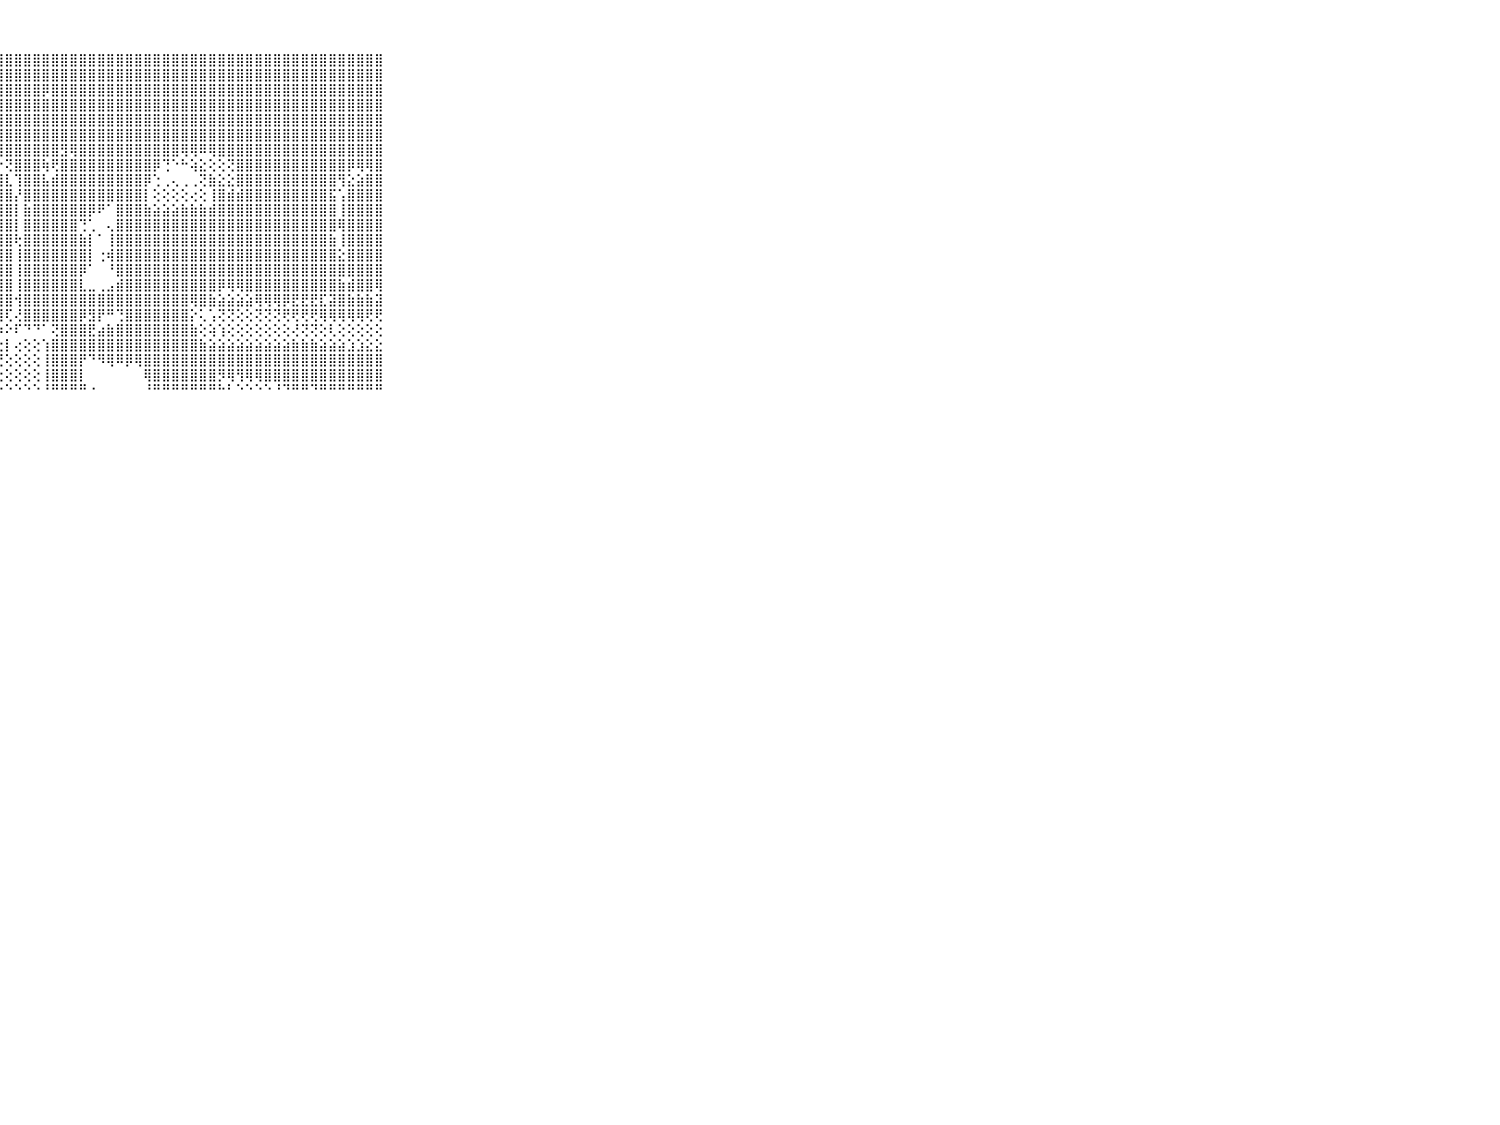

⠀⠀⠀⠀⠀⠀⠀⠀⠀⠀⠀⣿⣿⣿⣿⣿⣿⣿⣿⣿⣿⣿⣿⣿⣿⣿⣿⣿⣿⣿⣿⣿⣿⣿⣿⣿⣿⣿⣿⣿⣿⣿⣿⣿⣿⣿⣿⣿⣿⣿⣿⣿⣿⣿⣿⣿⣿⣿⣿⣿⣿⣿⣿⣿⣿⣿⣿⣿⣿⠀⠀⠀⠀⠀⠀⠀⠀⠀⠀⠀⠀
⠀⠀⠀⠀⠀⠀⠀⠀⠀⠀⠀⣷⣿⣽⣿⣿⣿⣿⣿⣿⣿⣿⣿⣿⣿⣿⣿⣿⣿⣿⣿⣿⣿⣿⣿⣿⣿⣿⣿⣿⣿⣿⣿⣿⣿⣿⣿⣿⣿⣿⣿⣿⣿⣿⣿⣿⣿⣿⣿⣿⣿⣿⣿⣿⣿⣿⣿⣿⣿⠀⠀⠀⠀⠀⠀⠀⠀⠀⠀⠀⠀
⠀⠀⠀⠀⠀⠀⠀⠀⠀⠀⠀⣿⣿⣿⣿⣿⣿⣿⣿⣿⣿⣿⣿⣿⣷⣿⣿⣿⣿⣿⣿⣿⡿⣿⣿⣿⣿⣿⣿⣿⣿⣿⣿⣿⣿⣿⣿⣿⣿⣿⣿⣿⣿⣿⣿⣿⣿⣿⣿⣿⣿⣿⣿⣿⣿⣿⣿⣿⣿⠀⠀⠀⠀⠀⠀⠀⠀⠀⠀⠀⠀
⠀⠀⠀⠀⠀⠀⠀⠀⠀⠀⠀⣿⣿⣿⣿⣿⣿⣿⣿⣿⣿⣿⣿⣿⣿⣿⣿⣿⣿⣿⣿⣿⣿⣿⣿⣿⣿⣿⣿⣿⣿⣿⣿⣿⣿⣿⣿⣿⣿⣿⣿⣿⣿⣿⣿⣿⣿⣿⣿⣿⣿⣿⣿⣿⣿⣿⣿⣿⣿⠀⠀⠀⠀⠀⠀⠀⠀⠀⠀⠀⠀
⠀⠀⠀⠀⠀⠀⠀⠀⠀⠀⠀⣿⣿⣿⣿⣿⣿⣿⣿⣿⣿⣿⣿⣿⣿⣿⣿⣿⣿⣿⣿⣿⣿⣿⣿⣿⣿⣿⣿⣿⣿⣿⣿⣿⣿⣿⣿⣿⣿⣿⣿⣿⣿⣿⣿⣿⣿⣿⣿⣿⣿⣿⣿⣿⣿⣿⣿⣿⣿⠀⠀⠀⠀⠀⠀⠀⠀⠀⠀⠀⠀
⠀⠀⠀⠀⠀⠀⠀⠀⠀⠀⠀⣿⣿⣻⣿⣿⣿⣿⢿⢟⢏⢟⢟⢻⢿⣿⣿⣿⣿⣿⣿⣿⣿⣿⣿⣿⣿⣿⣿⣿⣿⣿⣿⣿⣿⣿⣿⣿⣿⣿⣿⣿⣿⣿⣿⣿⣿⣿⣿⣿⣿⣿⣿⣿⣿⣿⣿⣿⣿⠀⠀⠀⠀⠀⠀⠀⠀⠀⠀⠀⠀
⠀⠀⠀⠀⠀⠀⠀⠀⠀⠀⠀⣷⡿⣯⣾⡿⣟⣕⡑⢕⠕⠗⠗⢵⣕⡜⢝⢿⣿⣿⣿⣿⣿⣿⣻⢿⣿⣿⣿⣿⣿⣿⣿⣿⣿⣿⣿⢿⢿⠿⢿⣿⣿⣿⣿⣿⣿⣿⣿⣿⣿⣿⣿⣿⣿⣿⣿⣿⣿⠀⠀⠀⠀⠀⠀⠀⠀⠀⠀⠀⠀
⠀⠀⠀⠀⠀⠀⠀⠀⠀⠀⠀⢹⣿⣿⢇⢕⢝⢝⢝⢝⢝⢝⢝⢕⢕⢝⢧⡕⢝⣿⣿⣿⢷⢟⣿⣿⣿⣿⣿⣿⣿⣿⣿⣿⡿⢙⠑⠓⢵⣕⢕⢕⢝⣿⣿⣿⣿⣿⣿⣿⣿⣿⣿⣿⣿⡿⢿⢿⣿⠀⠀⠀⠀⠀⠀⠀⠀⠀⠀⠀⠀
⠀⠀⠀⠀⠀⠀⠀⠀⠀⠀⠀⣿⣿⣧⣕⣕⣕⣕⣕⡕⢕⢕⢕⢕⢕⢕⢕⢻⣇⢹⣿⣿⣧⣾⣿⣿⣿⣿⣿⣿⣿⣿⣿⡿⢑⢀⢄⢀⢀⢝⣷⣕⣕⣿⣿⣿⣿⣿⣿⣿⣿⣿⣿⣿⢻⣕⣵⣿⣿⠀⠀⠀⠀⠀⠀⠀⠀⠀⠀⠀⠀
⠀⠀⠀⠀⠀⠀⠀⠀⠀⠀⠀⣿⣿⣿⣿⣿⣿⣿⣿⣿⣿⣿⣿⣷⣷⣷⣷⣼⣿⡜⣿⣿⣿⣿⣿⣿⣿⣿⣿⣿⣿⣿⣿⡇⢕⢕⢕⢕⢔⢕⢸⣿⣾⣾⣿⣿⣿⣿⣿⣿⣿⣿⣿⣯⢡⣿⣿⣿⣿⠀⠀⠀⠀⠀⠀⠀⠀⠀⠀⠀⠀
⠀⠀⠀⠀⠀⠀⠀⠀⠀⠀⠀⣿⣿⣿⣿⣿⣿⣿⣿⣿⣿⣿⣿⣿⣿⣿⣿⣿⣿⡇⣷⣿⣿⣿⣿⣿⣿⡿⠟⠁⣿⣿⣿⣷⣵⣵⣵⣷⣷⣷⣾⣿⣿⣿⣿⣿⣿⣿⣿⣿⣿⣿⣿⣿⢸⣿⣿⣿⣿⠀⠀⠀⠀⠀⠀⠀⠀⠀⠀⠀⠀
⠀⠀⠀⠀⠀⠀⠀⠀⠀⠀⠀⣿⣿⣿⣿⣿⣿⣿⣿⣿⣿⣿⣿⣿⣿⣿⣿⣿⣿⡇⣿⣿⣿⣿⣿⣿⢙⢁⠀⢄⣿⣿⣿⣿⣿⣿⣿⣿⣿⣿⣿⣿⣿⣿⣿⣿⣿⣿⣿⣿⣿⣿⣿⣿⢿⣿⣿⣿⣿⠀⠀⠀⠀⠀⠀⠀⠀⠀⠀⠀⠀
⠀⠀⠀⠀⠀⠀⠀⠀⠀⠀⠀⣿⣿⣿⣿⣿⣿⣿⣿⣿⣿⣿⣿⣿⣿⣿⣿⣿⣿⢗⣿⣿⣿⣿⣿⣿⣷⡇⠁⢸⣿⣿⣿⣿⣿⣿⣿⣿⣿⣿⣿⣿⣿⣿⣿⣿⣿⣿⣿⣿⣿⣿⣿⣷⢸⣿⣿⣿⣿⠀⠀⠀⠀⠀⠀⠀⠀⠀⠀⠀⠀
⠀⠀⠀⠀⠀⠀⠀⠀⠀⠀⠀⣿⣿⣿⣿⣿⣿⣿⣿⣿⣿⣿⣿⣿⣿⣿⣿⣿⣿⢸⣿⣿⣿⣿⣿⣿⣿⡇⢐⢾⣿⣿⣿⣿⣿⣿⣿⣿⣿⣿⣿⣿⣿⣿⣿⣿⣿⣿⣿⣿⣿⣿⣿⣿⣕⣿⣿⣿⣿⠀⠀⠀⠀⠀⠀⠀⠀⠀⠀⠀⠀
⠀⠀⠀⠀⠀⠀⠀⠀⠀⠀⠀⣿⣿⣿⣿⣿⣿⣿⣿⣿⣿⣿⣿⣿⣿⣿⣿⣿⣿⢸⣿⣿⣿⣿⣿⣿⡿⠁⠀⠘⣿⣿⣿⣿⣿⣿⣿⣿⣿⣿⣿⣿⣿⣿⣿⣿⣿⣿⣿⣿⣿⣿⣿⣿⣿⣿⣿⣿⣿⠀⠀⠀⠀⠀⠀⠀⠀⠀⠀⠀⠀
⠀⠀⠀⠀⠀⠀⠀⠀⠀⠀⠀⣿⣿⣿⣿⣿⣿⣿⣿⣿⣿⣿⣿⣿⣿⣿⣿⣿⣿⢸⣿⣿⣿⣿⣿⣿⣇⣀⢀⣠⣾⣿⣿⣿⣿⣿⣿⣿⣿⣿⣿⡿⢿⢿⣿⣿⣿⣿⣿⣿⣿⣿⣿⣿⣷⣾⣿⣿⢿⠀⠀⠀⠀⠀⠀⠀⠀⠀⠀⠀⠀
⠀⠀⠀⠀⠀⠀⠀⠀⠀⠀⠀⣿⣿⣿⣿⣿⣿⣿⣿⣿⣿⣿⣿⣿⣿⣿⣿⣿⣿⢺⣿⣿⣿⣿⣿⣿⣿⣿⣿⣿⣿⣿⣿⣿⣿⣿⣿⣿⢿⣿⣷⣵⣵⣵⣵⢿⢿⢿⡿⣟⣟⣟⣏⣽⣿⣷⣷⣷⣽⠀⠀⠀⠀⠀⠀⠀⠀⠀⠀⠀⠀
⠀⠀⠀⠀⠀⠀⠀⠀⠀⠀⠀⣿⣿⣿⣿⣿⣟⣟⡟⣟⣟⣿⣿⣿⡿⢿⢿⢿⢏⢜⣿⣿⣿⣿⣿⣿⡿⣻⡟⠛⢙⣿⣿⣿⣿⣿⣿⣿⡕⢅⢡⢝⢝⢕⢕⢝⢝⢝⢟⢟⢟⢟⢿⢿⢿⢿⢿⢟⢟⠀⠀⠀⠀⠀⠀⠀⠀⠀⠀⠀⠀
⠀⠀⠀⠀⠀⠀⠀⠀⠀⠀⠀⣿⣿⣿⣿⣿⣿⣿⣿⣿⣿⣯⣽⣿⣷⢷⠷⠷⠕⠏⠙⠙⠁⢝⣿⣿⣿⣟⣴⣷⣿⣿⣿⣿⣿⣿⣿⣿⣷⢕⢵⢱⢕⢕⢕⢕⢕⢕⢕⢜⢝⢝⢕⢇⢕⢕⢕⢕⢕⠀⠀⠀⠀⠀⠀⠀⠀⠀⠀⠀⠀
⠀⠀⠀⠀⠀⠀⠀⠀⠀⠀⠀⠿⠿⠟⠟⢛⢛⢝⢝⢍⢍⢕⢅⢔⢔⢕⢔⢕⡇⢔⢕⢕⢱⣿⣿⣿⣿⣿⣿⣿⣿⣿⣿⣿⣿⣿⣿⣿⣿⣷⣵⣵⣵⣵⣵⣵⣵⣵⣵⣷⣷⣷⣵⣵⣵⣱⣱⣕⣕⠀⠀⠀⠀⠀⠀⠀⠀⠀⠀⠀⠀
⠀⠀⠀⠀⠀⠀⠀⠀⠀⠀⠀⠀⢕⢕⢕⢕⢕⢕⢕⢕⢕⢕⢕⢕⢕⢕⢕⢜⢕⢕⢕⢕⢸⣿⣿⣿⡟⠙⠻⢿⠿⡿⢿⣿⣿⣿⣿⣿⣿⣿⣿⣿⣿⣿⣿⣿⣿⣿⣿⣿⣿⣿⣿⣿⣿⣿⣿⣿⣿⠀⠀⠀⠀⠀⠀⠀⠀⠀⠀⠀⠀
⠀⠀⠀⠀⠀⠀⠀⠀⠀⠀⠀⢔⢕⢕⢕⢕⢕⢕⢕⢕⢕⢕⢕⢕⢕⢕⢕⢕⢕⢕⢕⢕⢸⣿⣿⣿⡇⠀⠀⠀⠀⠀⠀⢿⣿⣿⣿⣿⣿⣿⣿⡻⢿⢻⢿⢿⣿⣿⣿⣿⣿⣿⣿⣿⣿⣿⣿⣿⣿⠀⠀⠀⠀⠀⠀⠀⠀⠀⠀⠀⠀
⠀⠀⠀⠀⠀⠀⠀⠀⠀⠀⠀⠑⠑⠑⠑⠑⠑⠑⠑⠑⠑⠑⠑⠑⠑⠑⠑⠑⠑⠑⠑⠑⠘⠛⠛⠛⠛⠐⠀⠀⠀⠀⠀⠘⠛⠛⠛⠛⠛⠛⠛⠓⠃⠑⠑⠑⠑⠘⠙⠛⠛⠙⠛⠛⠛⠛⠛⠛⠛⠀⠀⠀⠀⠀⠀⠀⠀⠀⠀⠀⠀